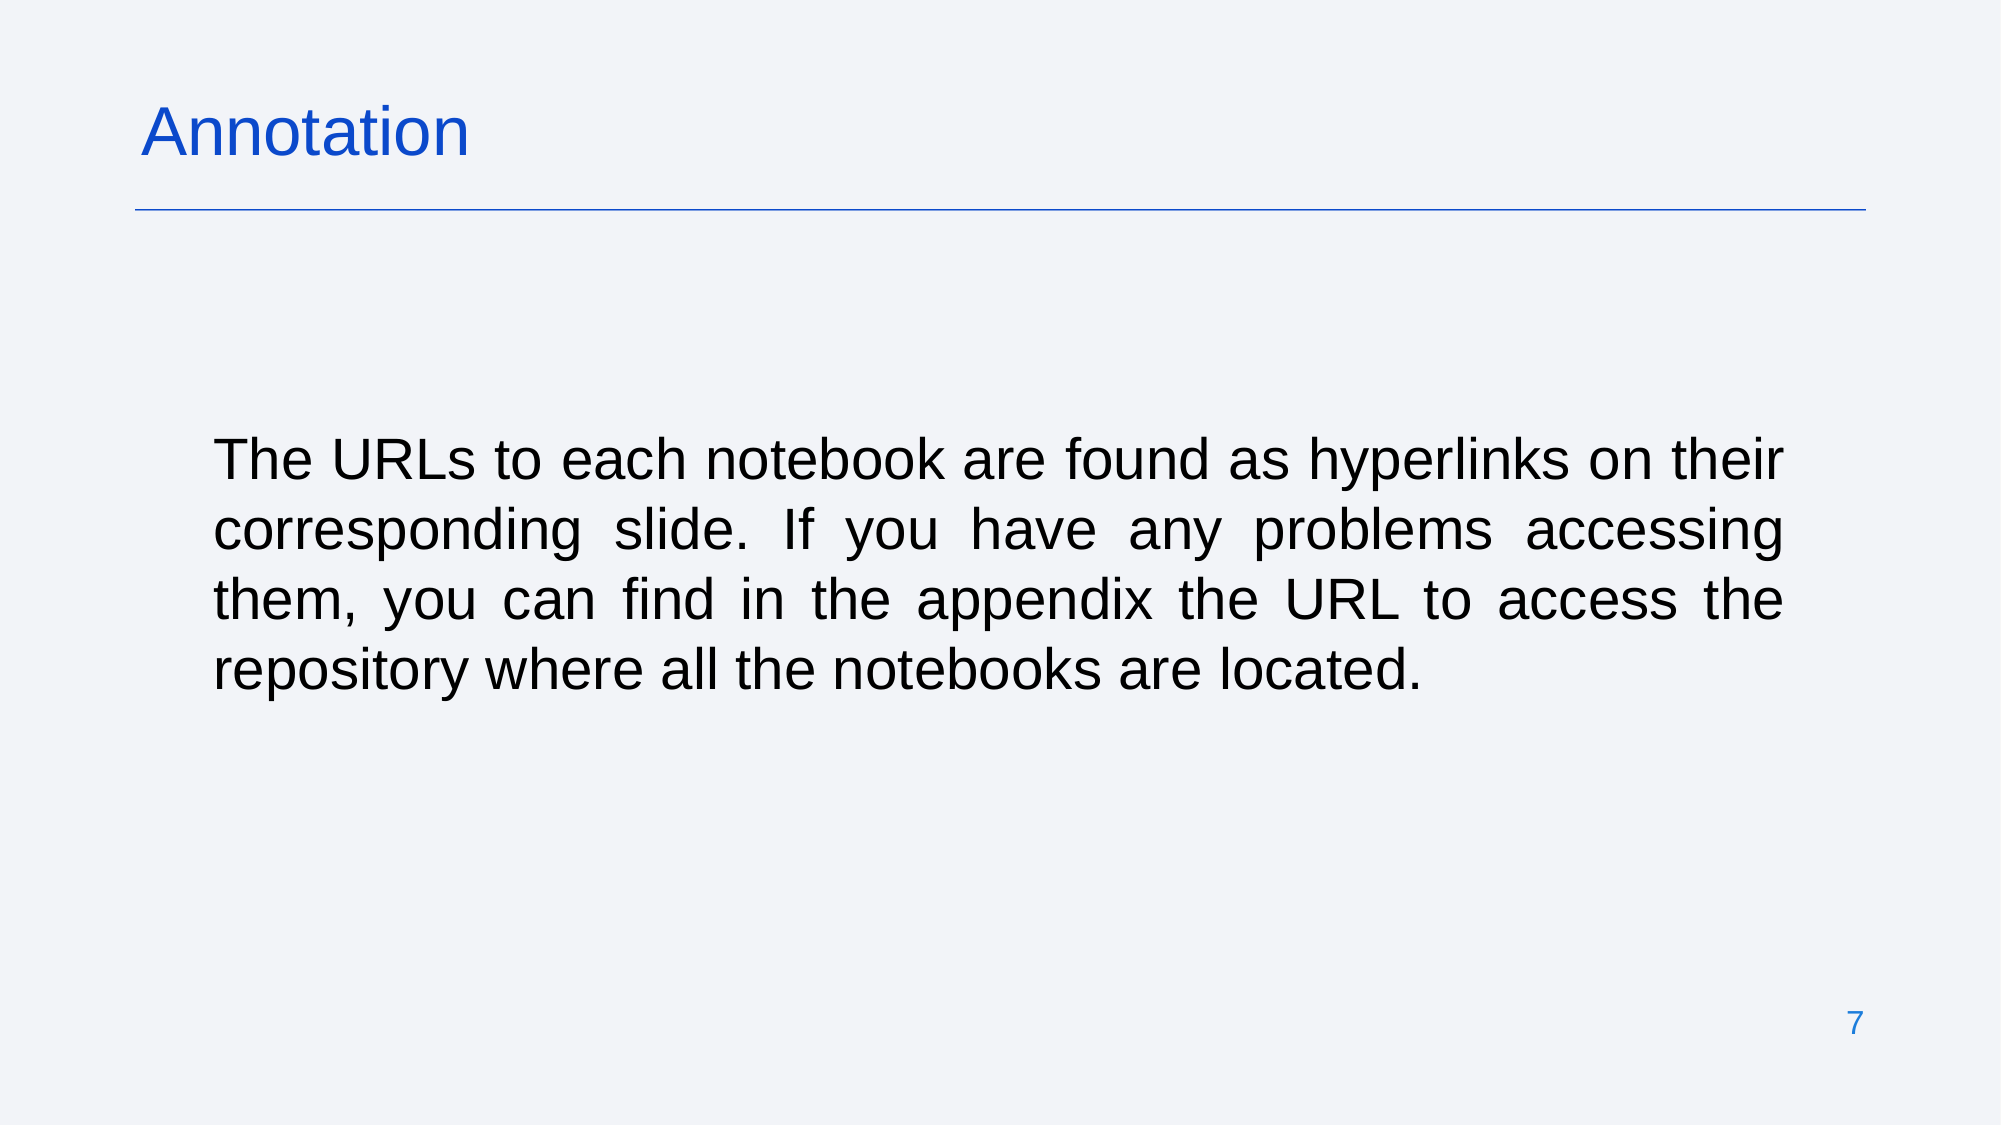

Annotation

The URLs to each notebook are found as hyperlinks on their corresponding slide. If you have any problems accessing them, you can find in the appendix the URL to access the repository where all the notebooks are located.
7